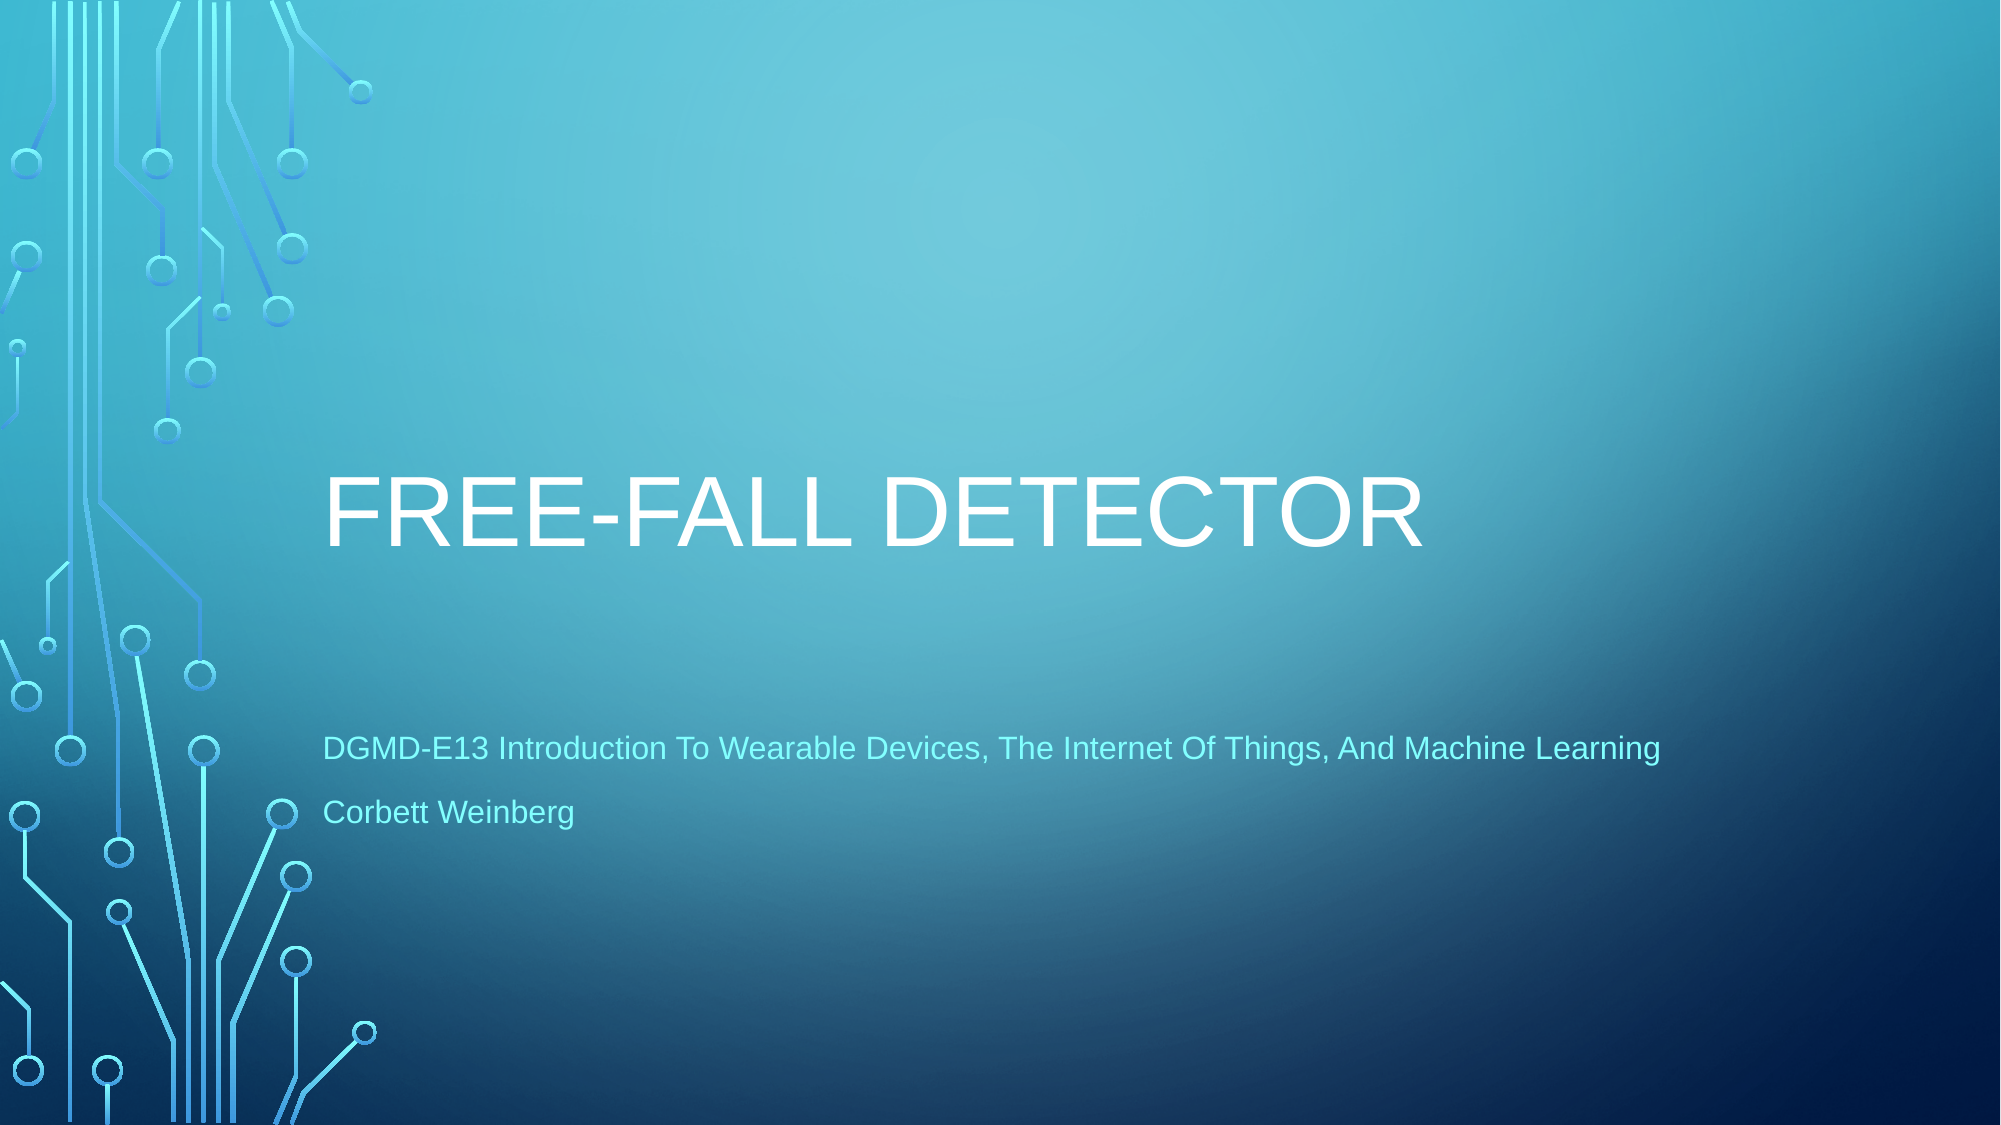

# Free-Fall detector
DGMD-E13 Introduction To Wearable Devices, The Internet Of Things, And Machine Learning
Corbett Weinberg